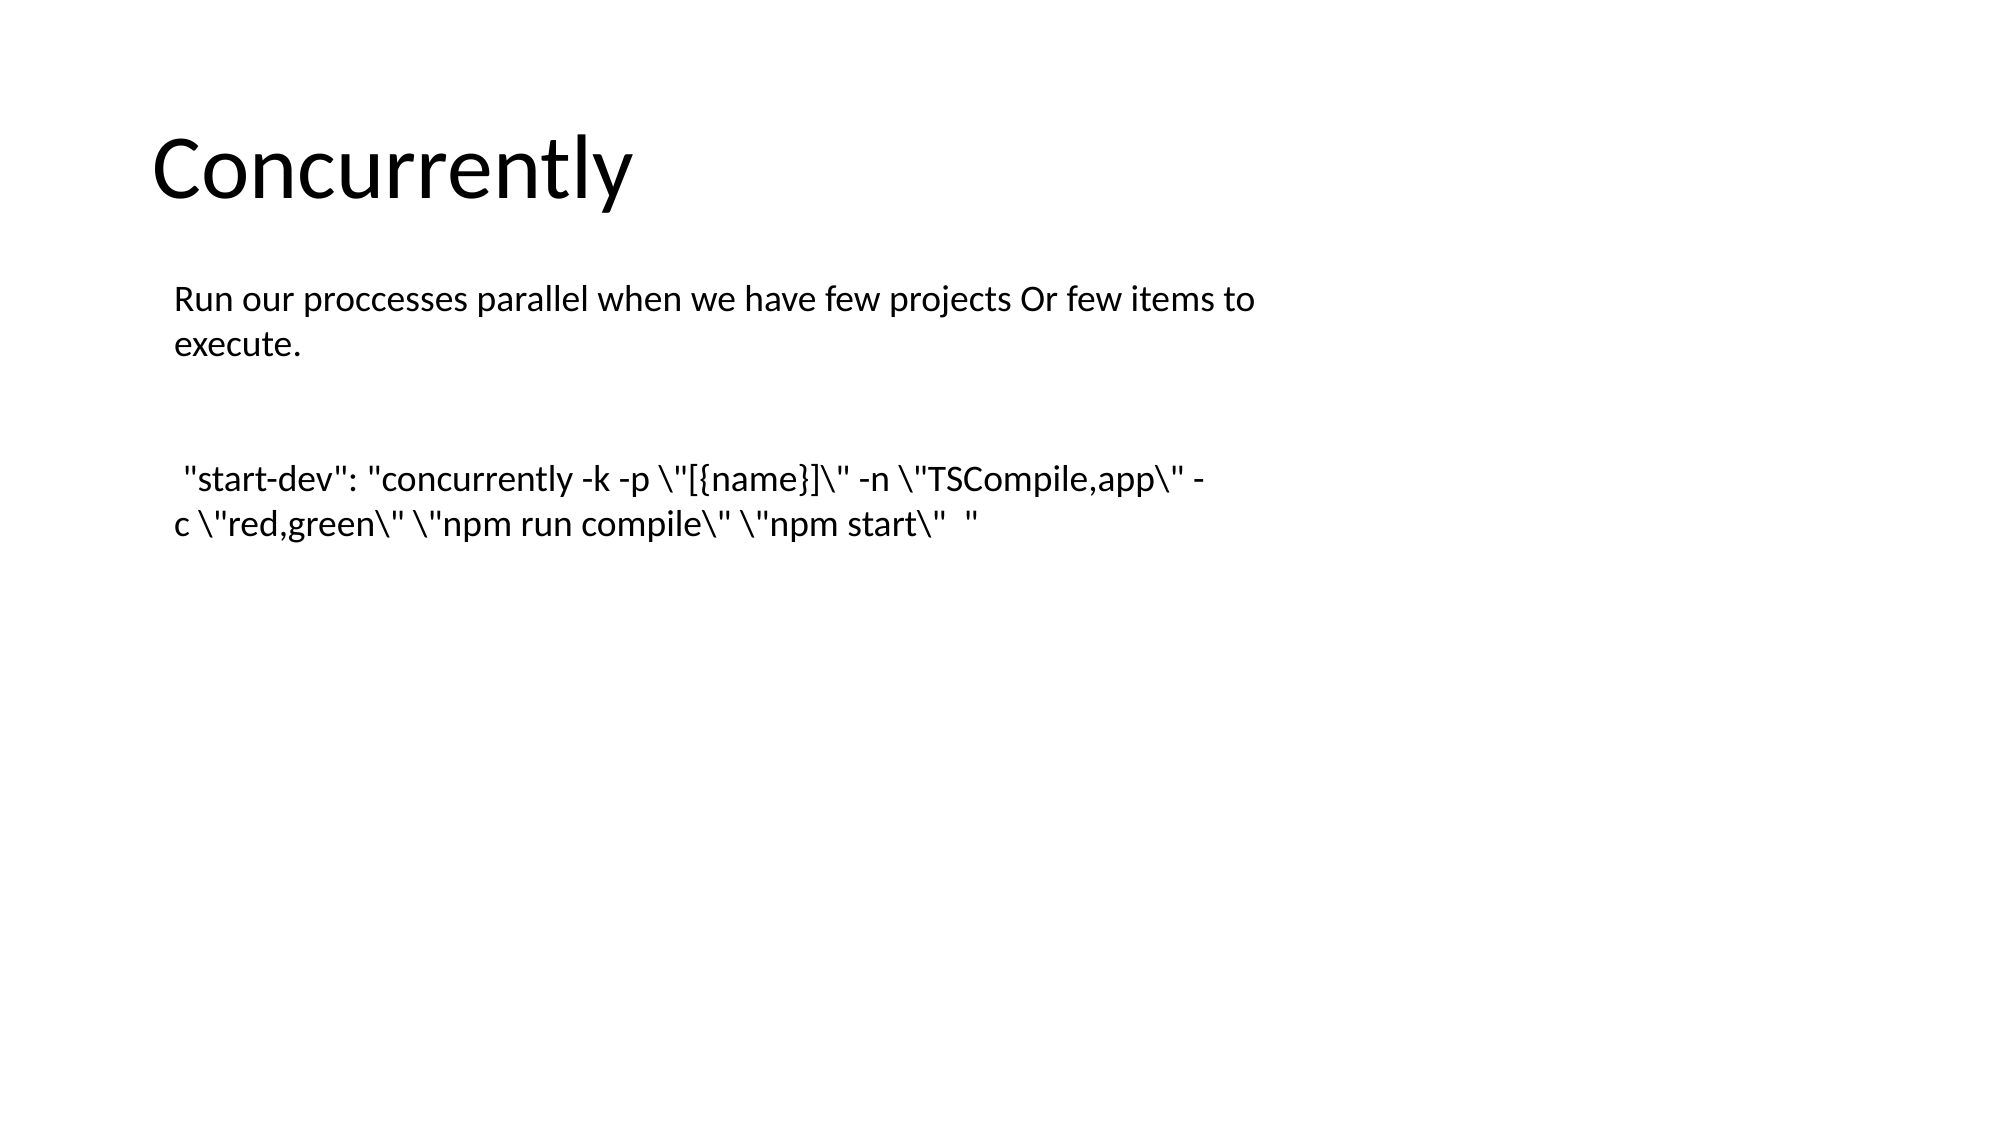

# Concurrently
Run our proccesses parallel when we have few projects Or few items to execute.

 "start-dev": "concurrently -k -p \"[{name}]\" -n \"TSCompile,app\" -c \"red,green\" \"npm run compile\" \"npm start\"  "